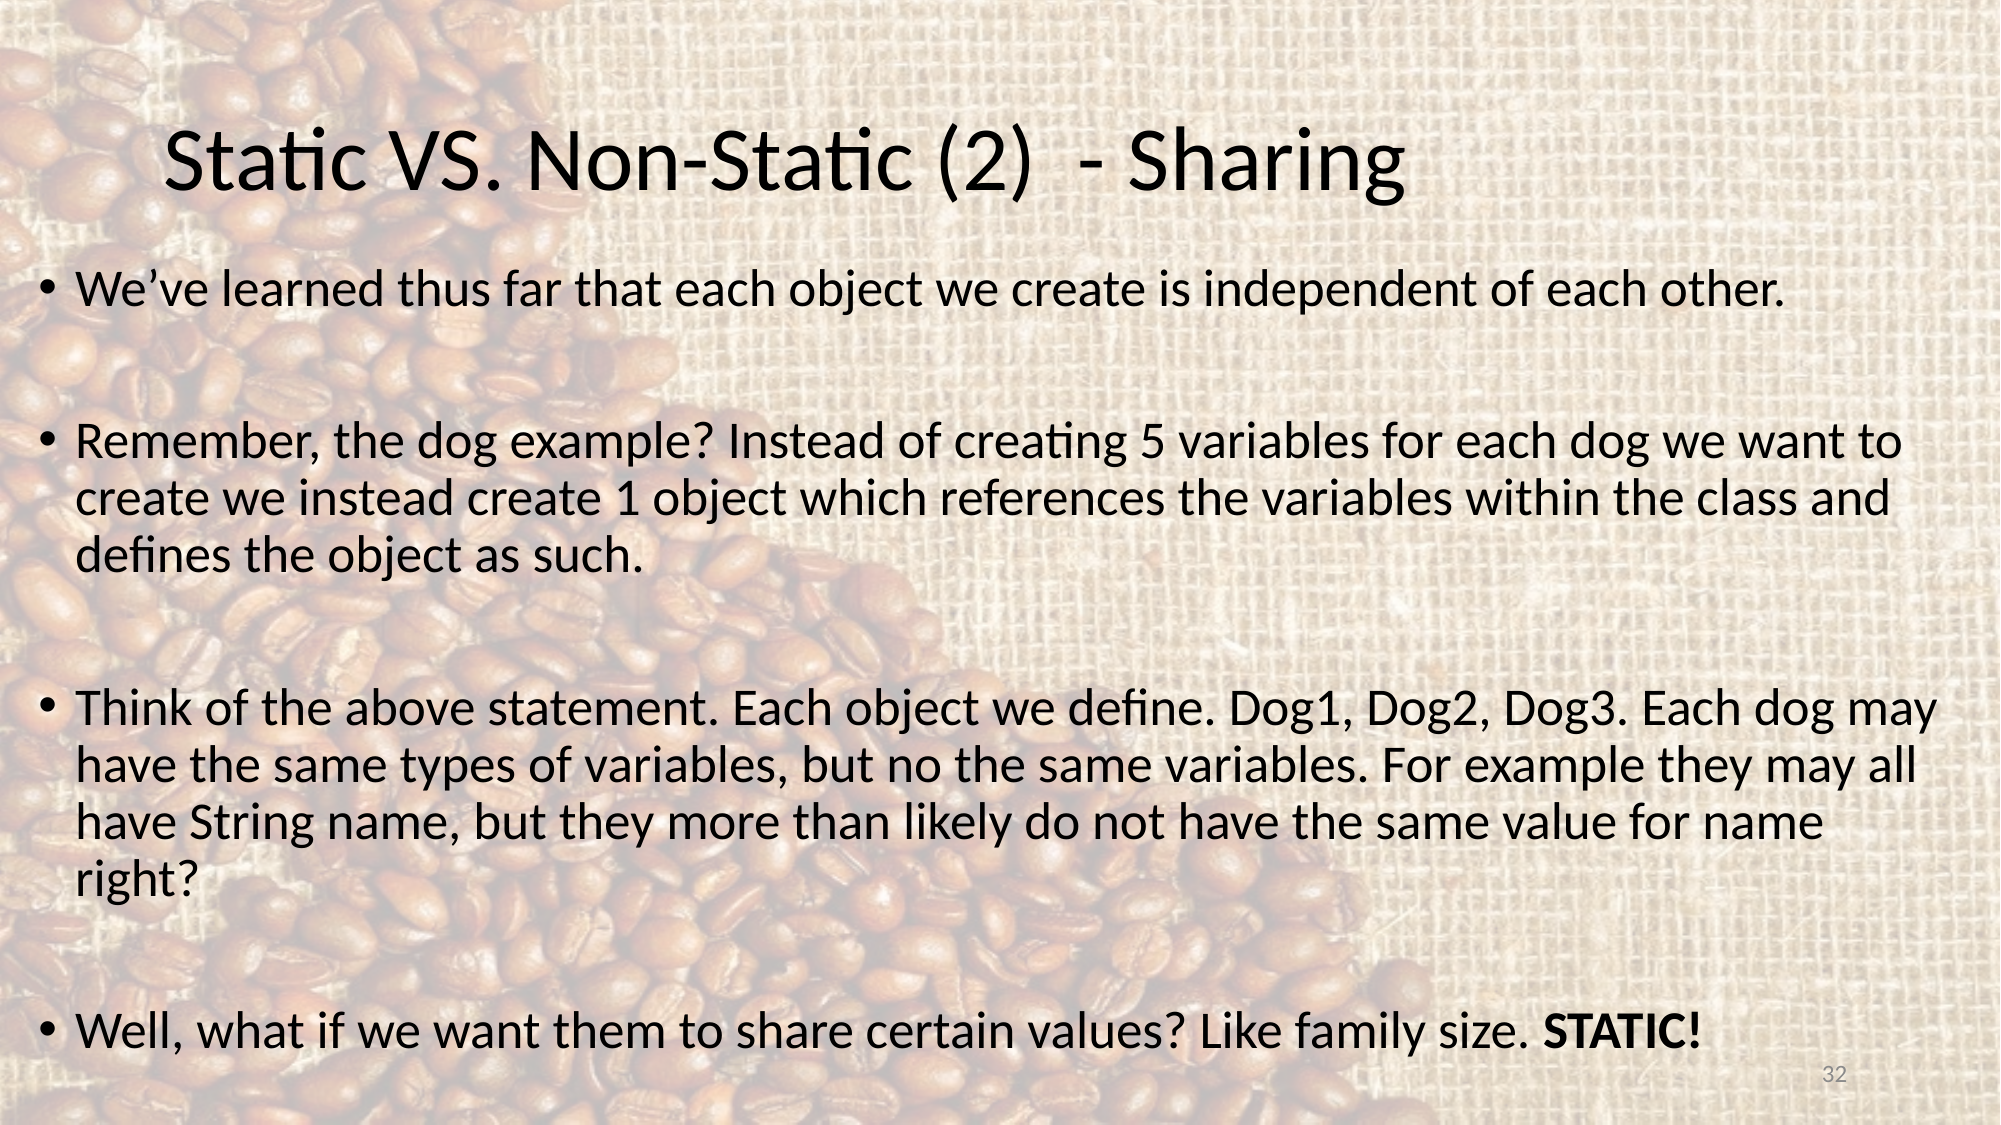

# Static VS. Non-Static (2)  - Sharing
We’ve learned thus far that each object we create is independent of each other.

Remember, the dog example? Instead of creating 5 variables for each dog we want to create we instead create 1 object which references the variables within the class and defines the object as such.

Think of the above statement. Each object we define. Dog1, Dog2, Dog3. Each dog may have the same types of variables, but no the same variables. For example they may all have String name, but they more than likely do not have the same value for name right?

Well, what if we want them to share certain values? Like family size. STATIC!
32